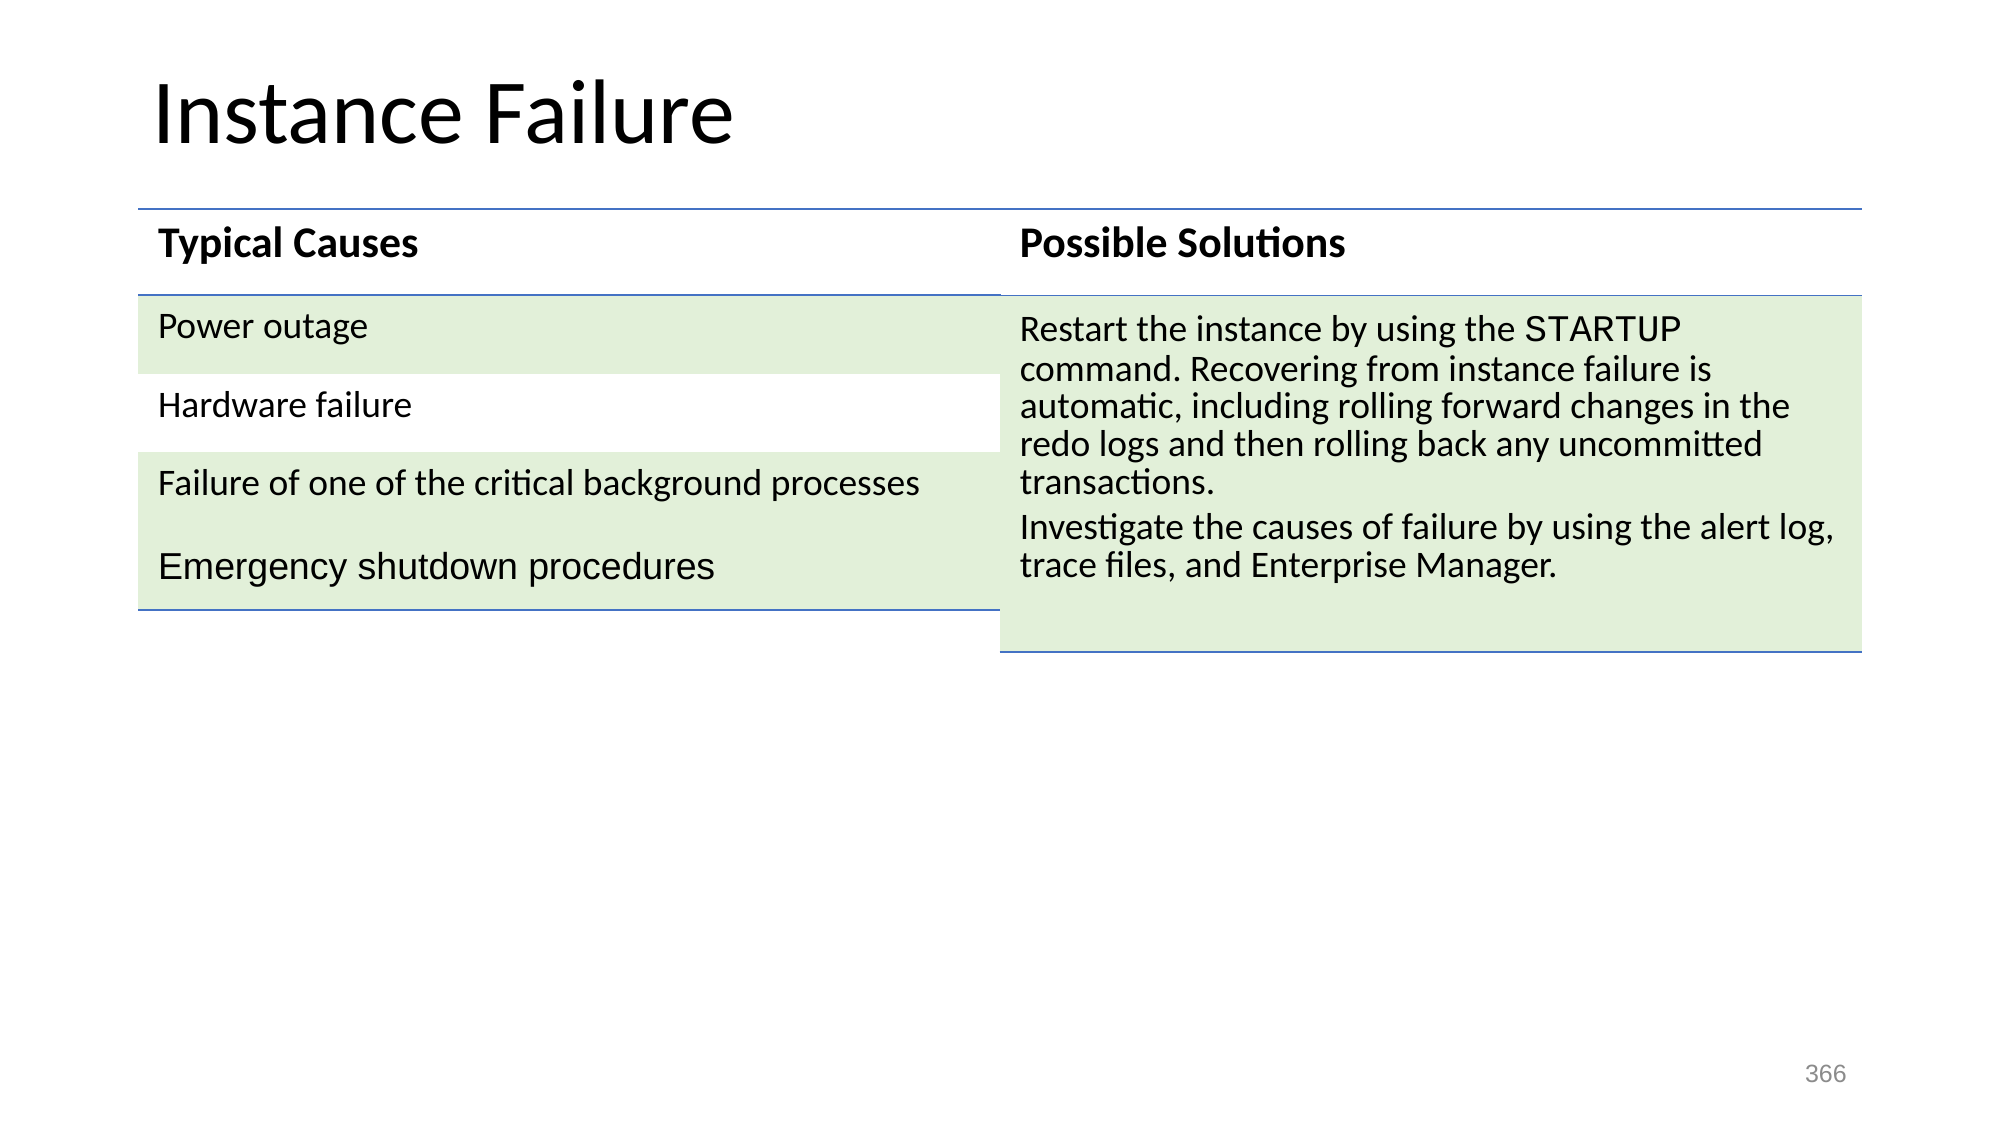

# Instance Failure
| Typical Causes |
| --- |
| Power outage |
| Hardware failure |
| Failure of one of the critical background processes |
| Emergency shutdown procedures |
| Possible Solutions |
| --- |
| Restart the instance by using the STARTUP command. Recovering from instance failure is automatic, including rolling forward changes in the redo logs and then rolling back any uncommitted transactions. Investigate the causes of failure by using the alert log, trace files, and Enterprise Manager. |
366